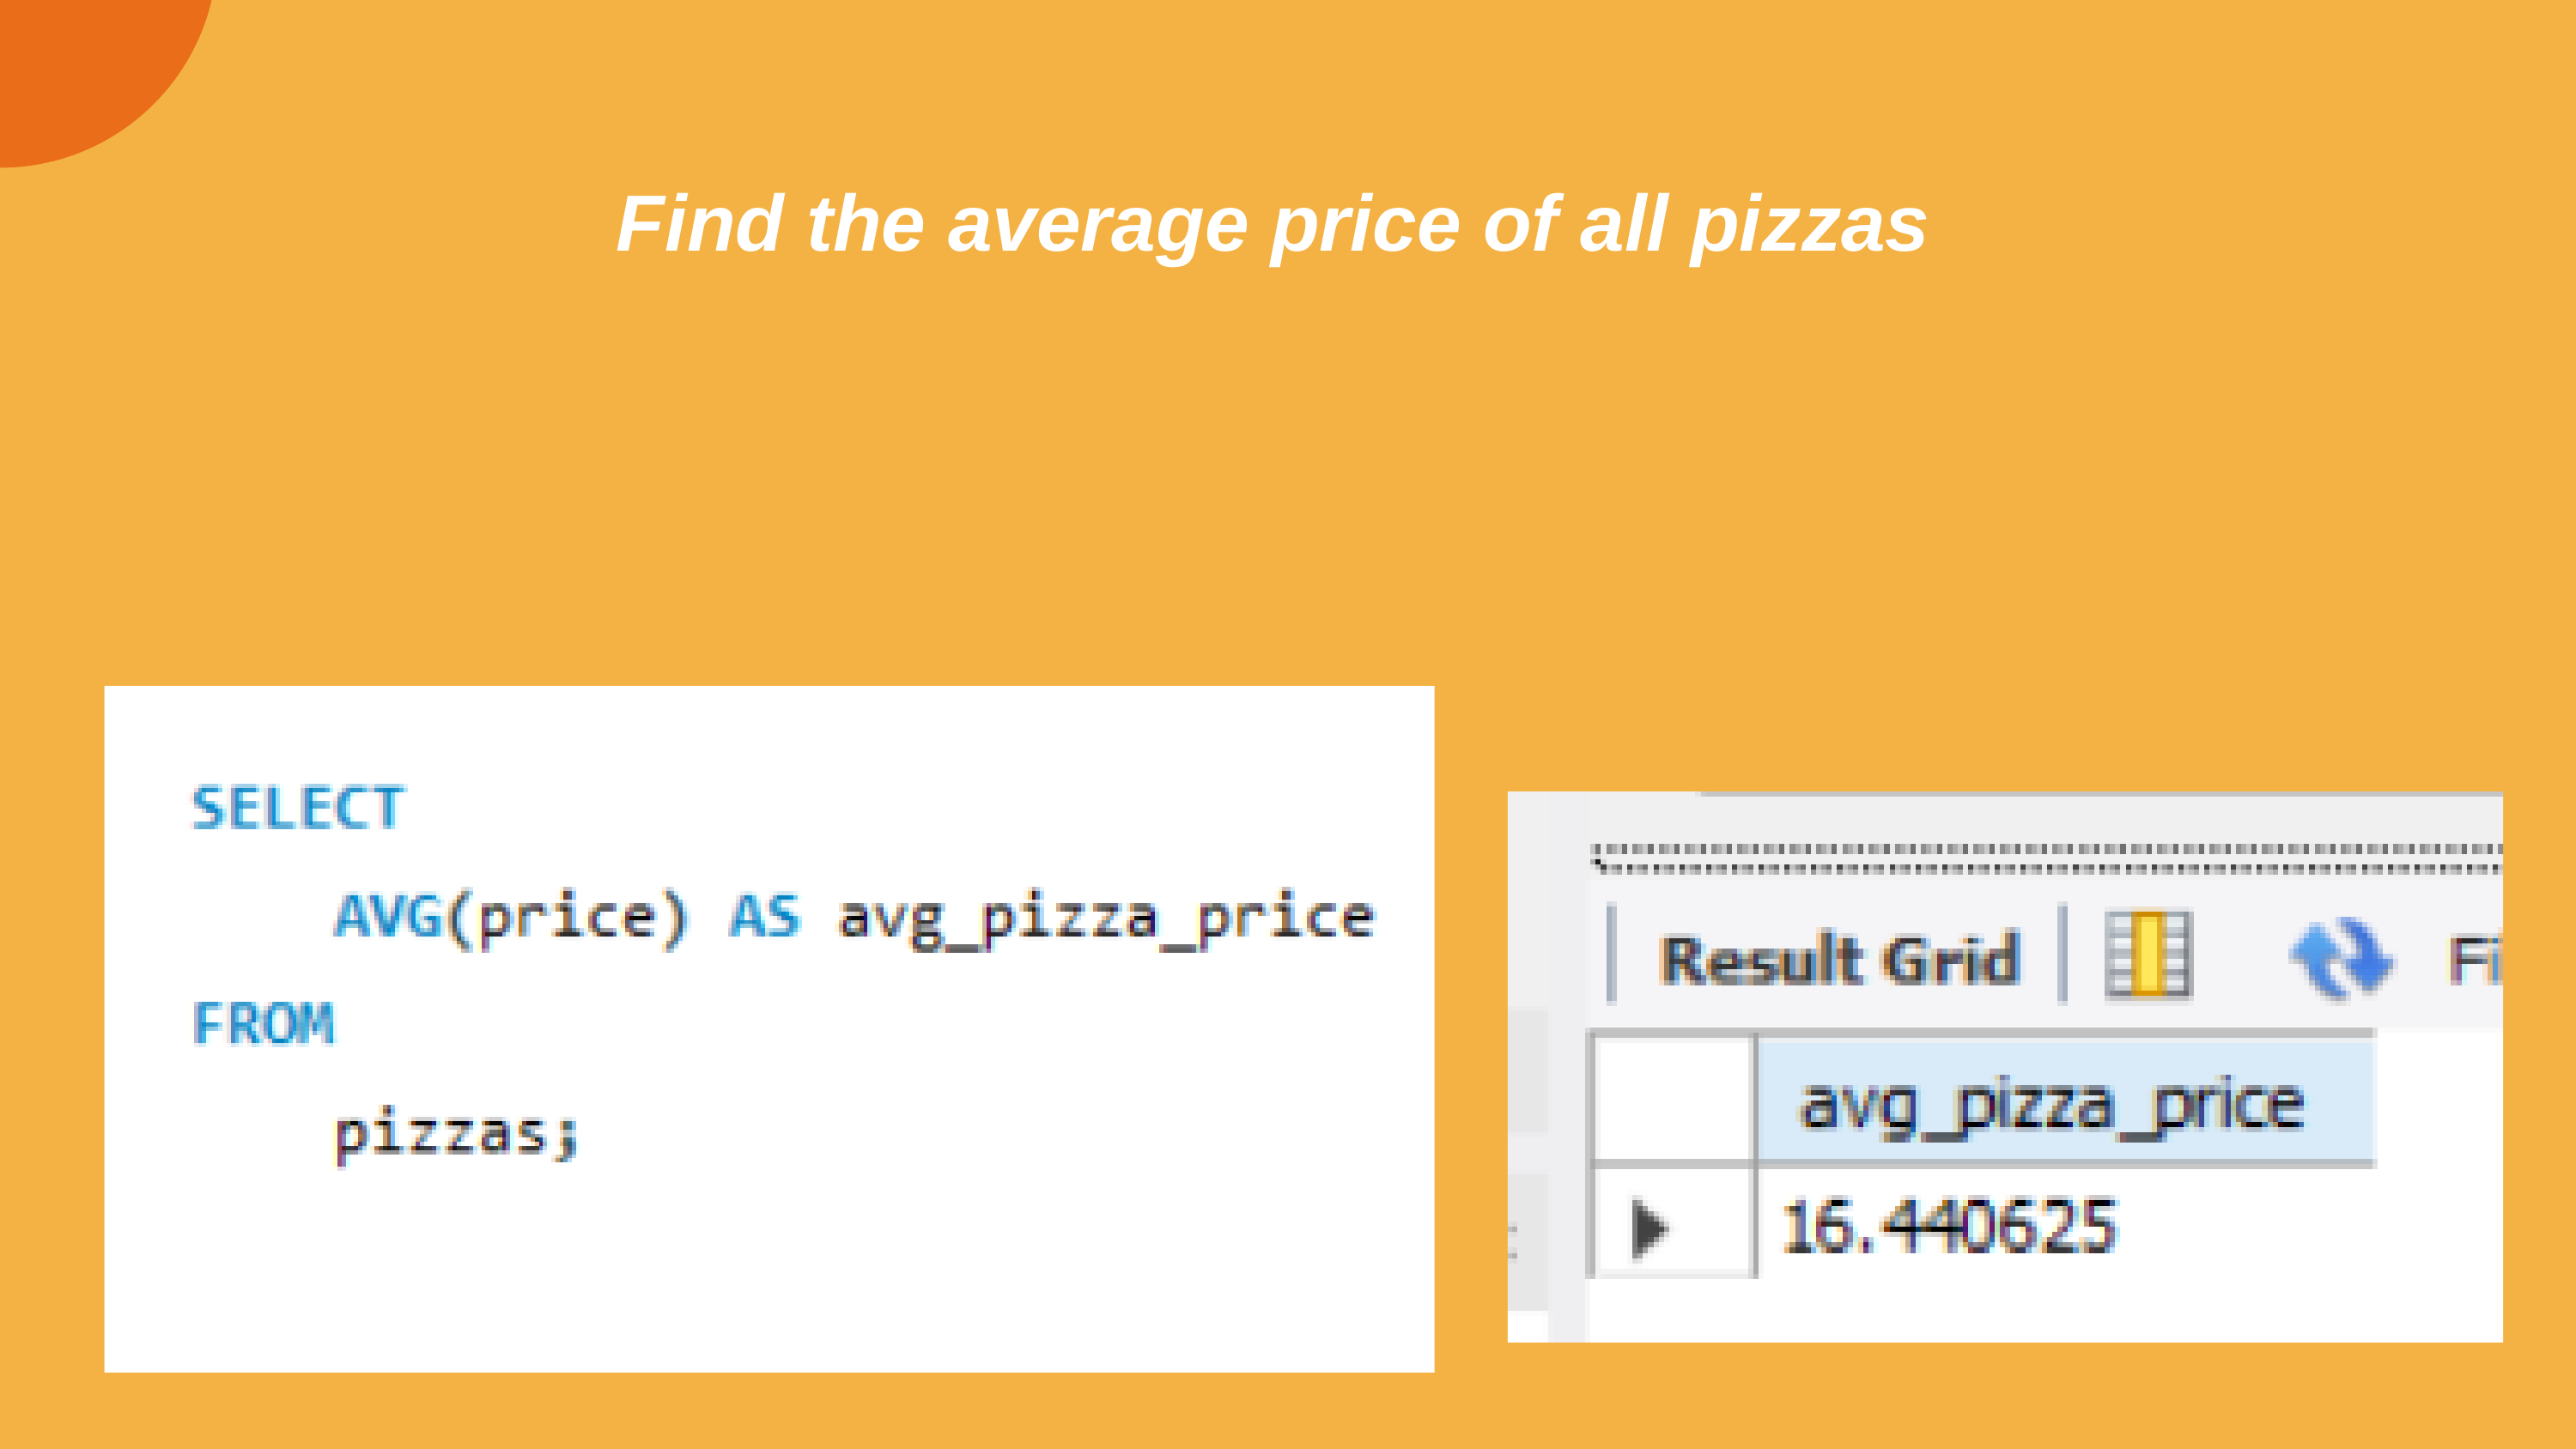

Find the average price of all pizzas